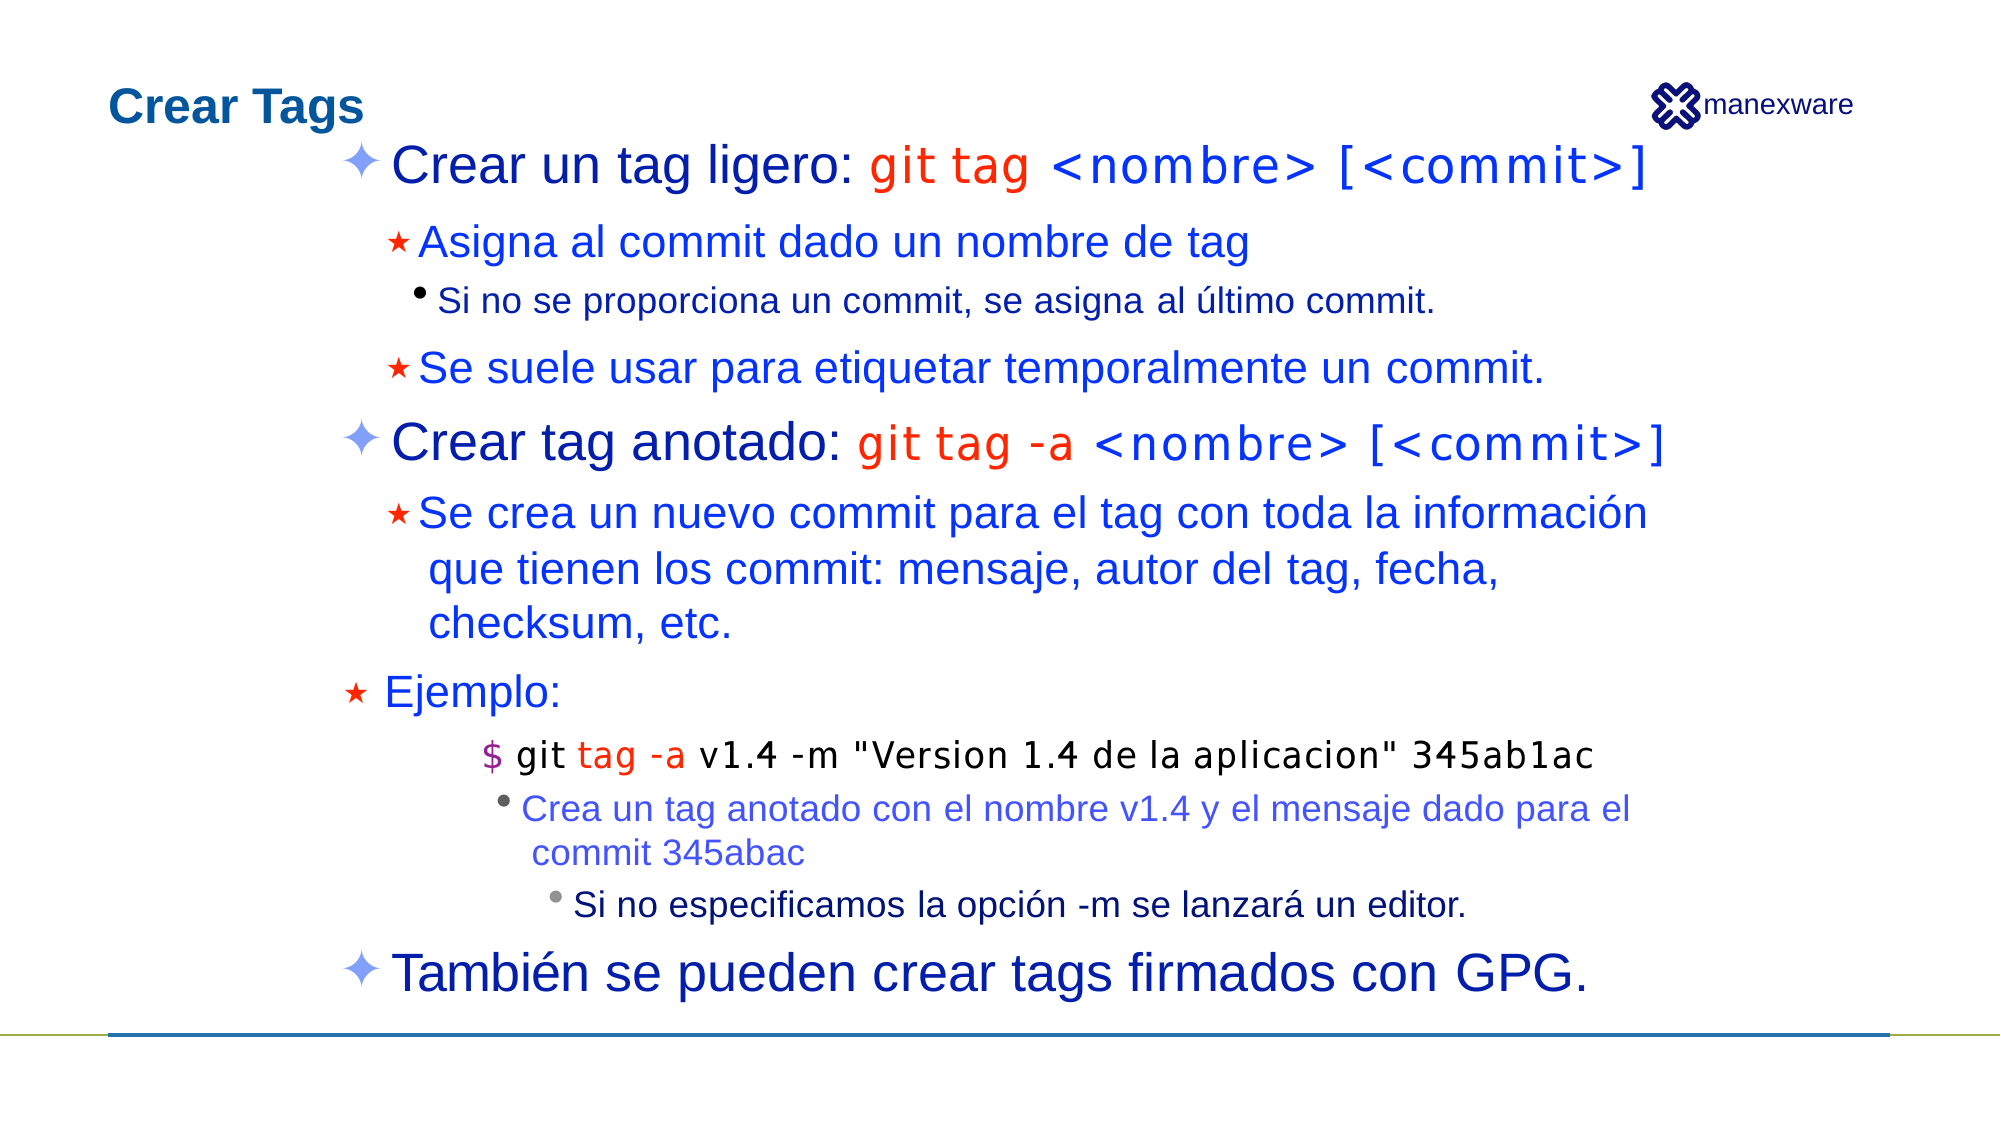

# Crear Tags
Crear un tag ligero: git tag <nombre> [<commit>]
★ Asigna al commit dado un nombre de tag
Si no se proporciona un commit, se asigna al último commit.
★ Se suele usar para etiquetar temporalmente un commit.
Crear tag anotado: git tag -a <nombre> [<commit>]
★ Se crea un nuevo commit para el tag con toda la información  que tienen los commit: mensaje, autor del tag, fecha,  checksum, etc.
★ Ejemplo:
$ git tag -a v1.4 -m "Version 1.4 de la aplicacion" 345ab1ac
Crea un tag anotado con el nombre v1.4 y el mensaje dado para el  commit 345abac
Si no especificamos la opción -m se lanzará un editor.
También se pueden crear tags firmados con GPG.